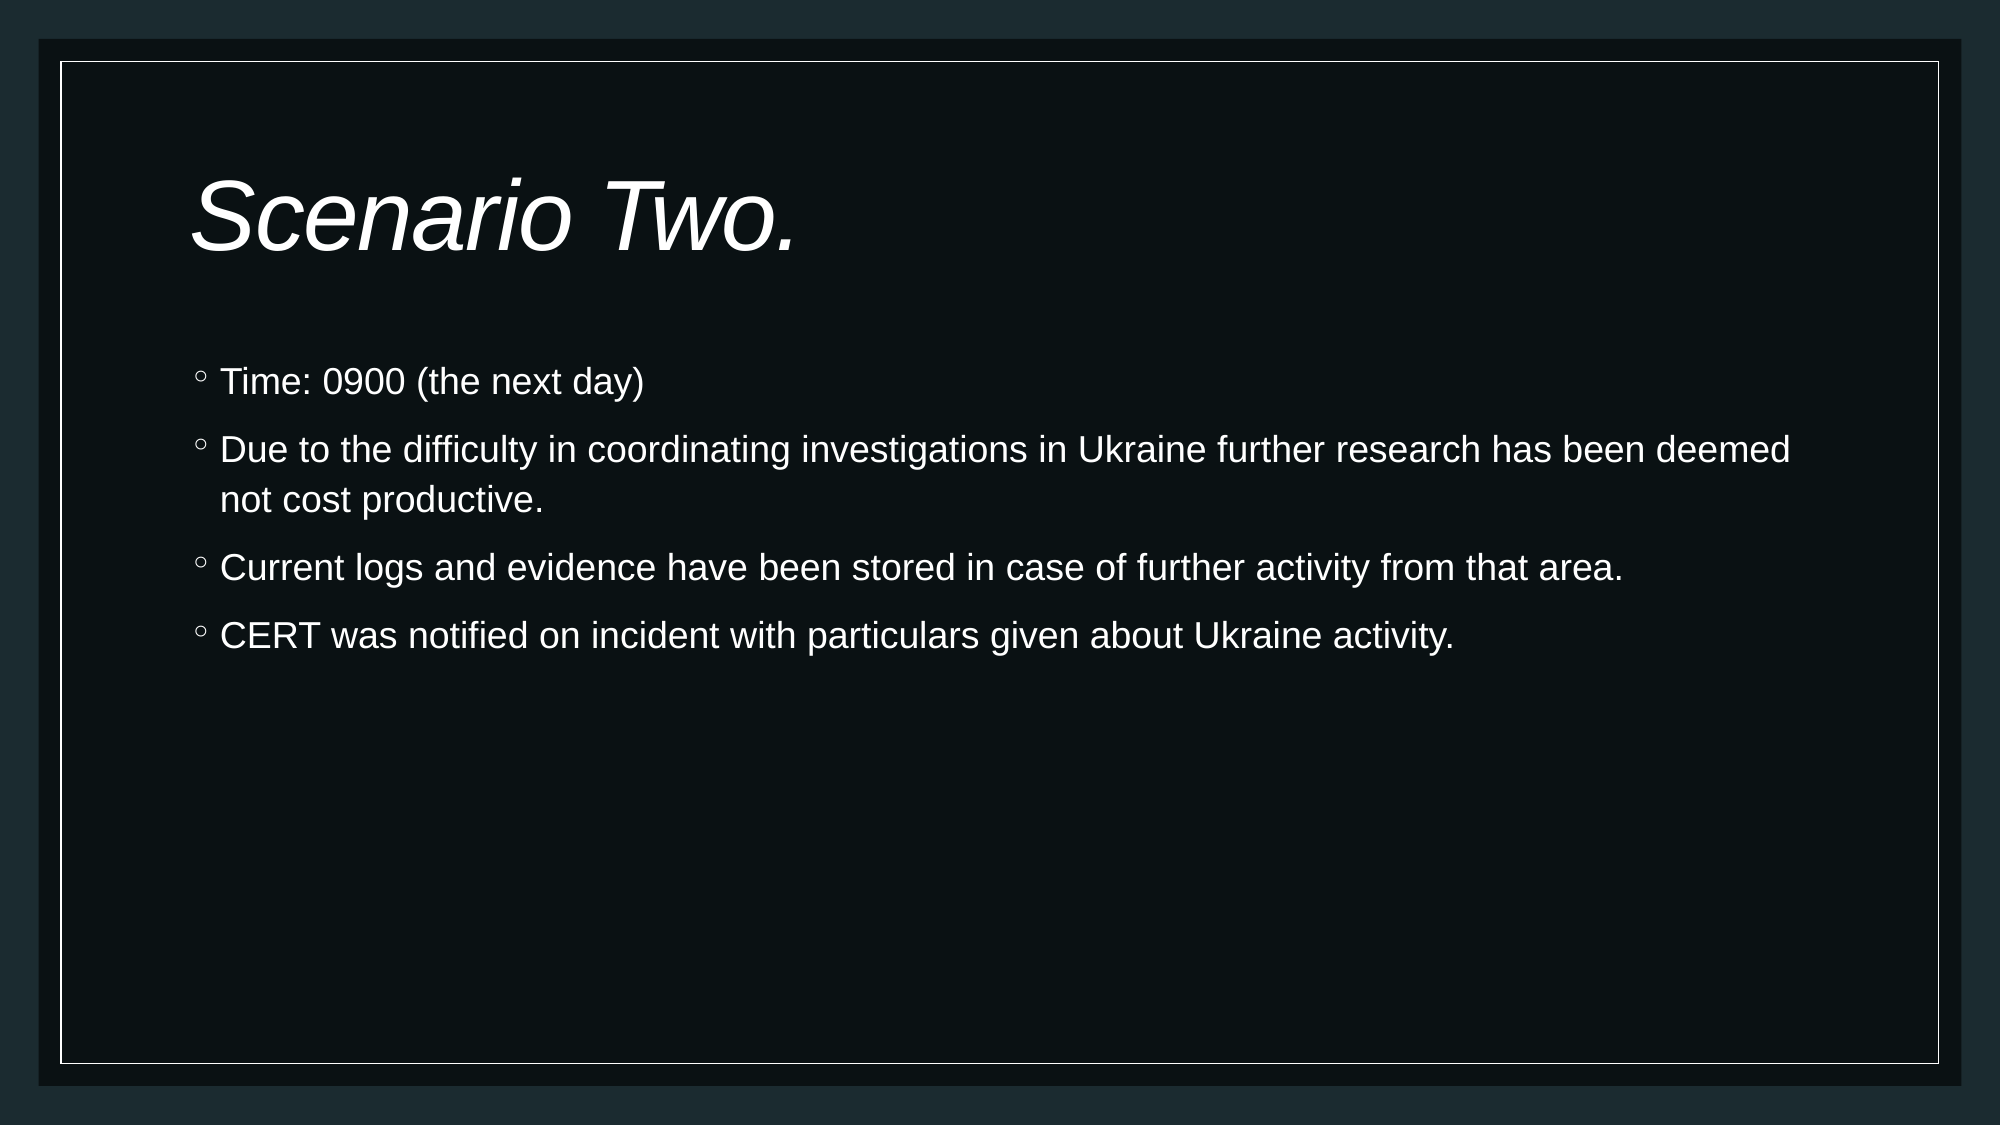

# Scenario Two.
Time: 0900 (the next day)
Due to the difficulty in coordinating investigations in Ukraine further research has been deemed not cost productive.
Current logs and evidence have been stored in case of further activity from that area.
CERT was notified on incident with particulars given about Ukraine activity.